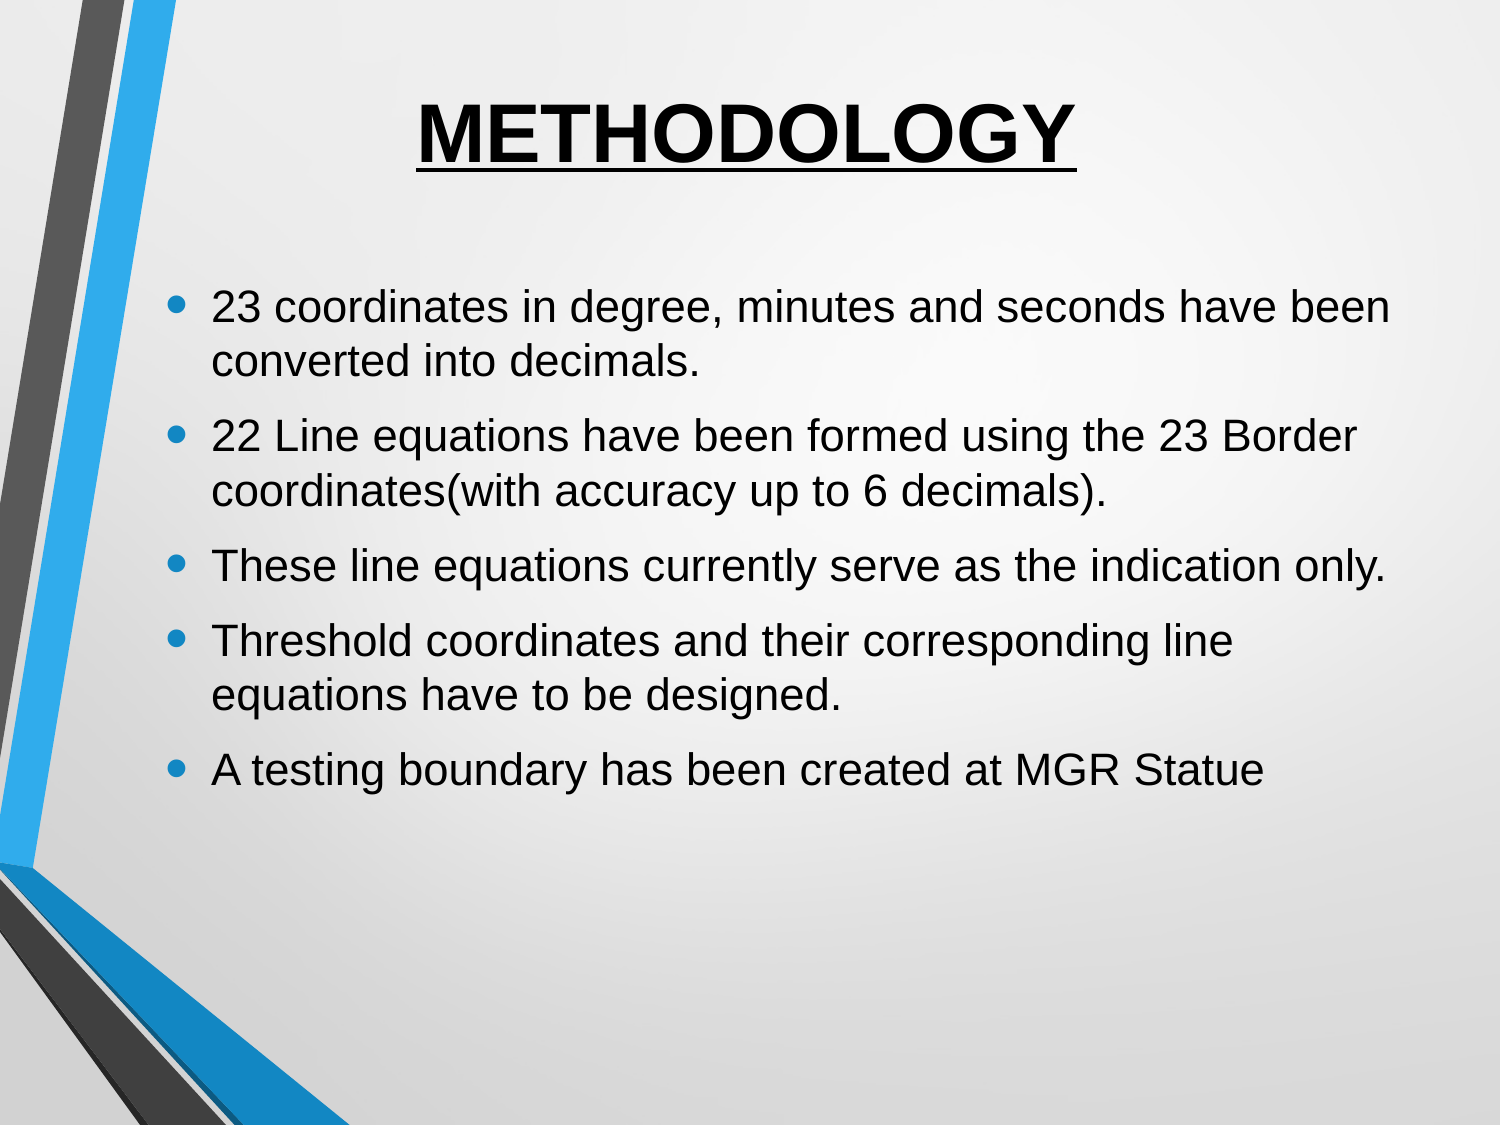

# METHODOLOGY
23 coordinates in degree, minutes and seconds have been converted into decimals.
22 Line equations have been formed using the 23 Border coordinates(with accuracy up to 6 decimals).
These line equations currently serve as the indication only.
Threshold coordinates and their corresponding line equations have to be designed.
A testing boundary has been created at MGR Statue